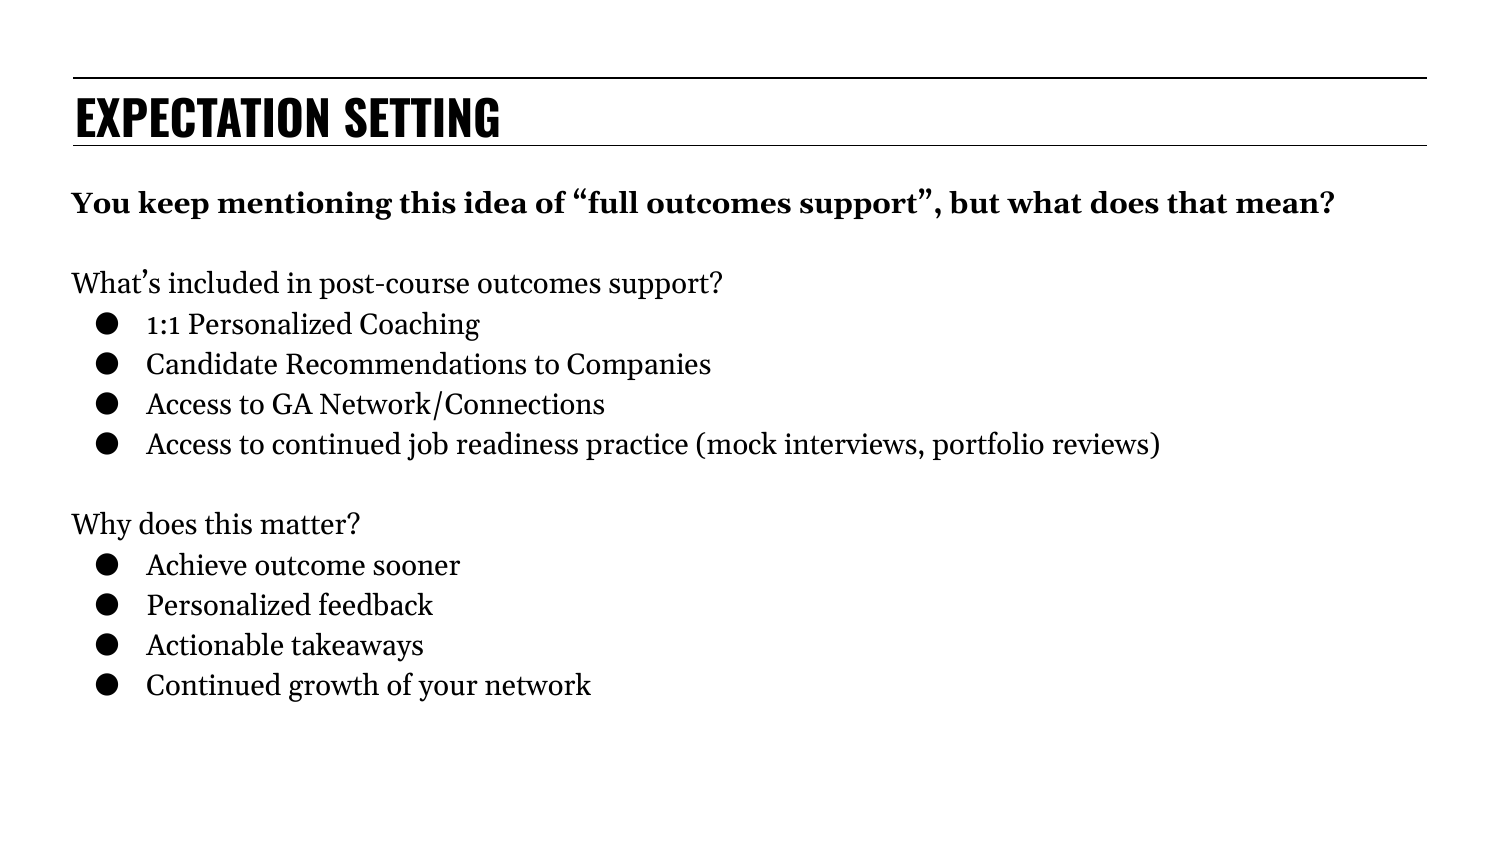

EXPECTATION SETTING

You keep mentioning this idea of “full outcomes support”, but what does that mean?

What’s included in post-course outcomes support?
1:1 Personalized Coaching
Candidate Recommendations to Companies
Access to GA Network/Connections
Access to continued job readiness practice (mock interviews, portfolio reviews)

Why does this matter?
Achieve outcome sooner
Personalized feedback
Actionable takeaways
Continued growth of your network